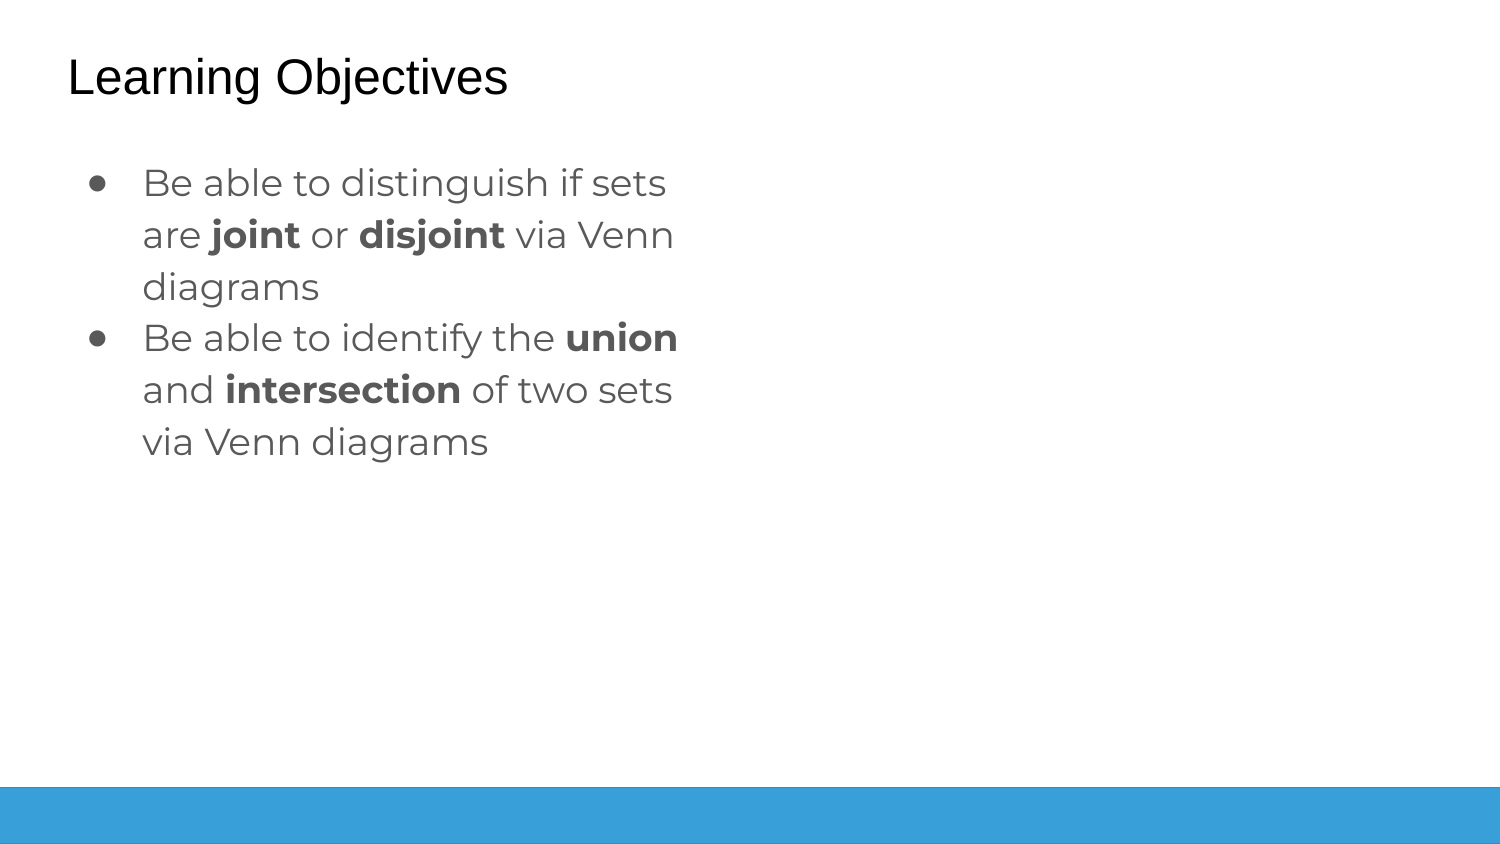

Learning Objectives
Be able to distinguish if sets are joint or disjoint via Venn diagrams
Be able to identify the union and intersection of two sets via Venn diagrams